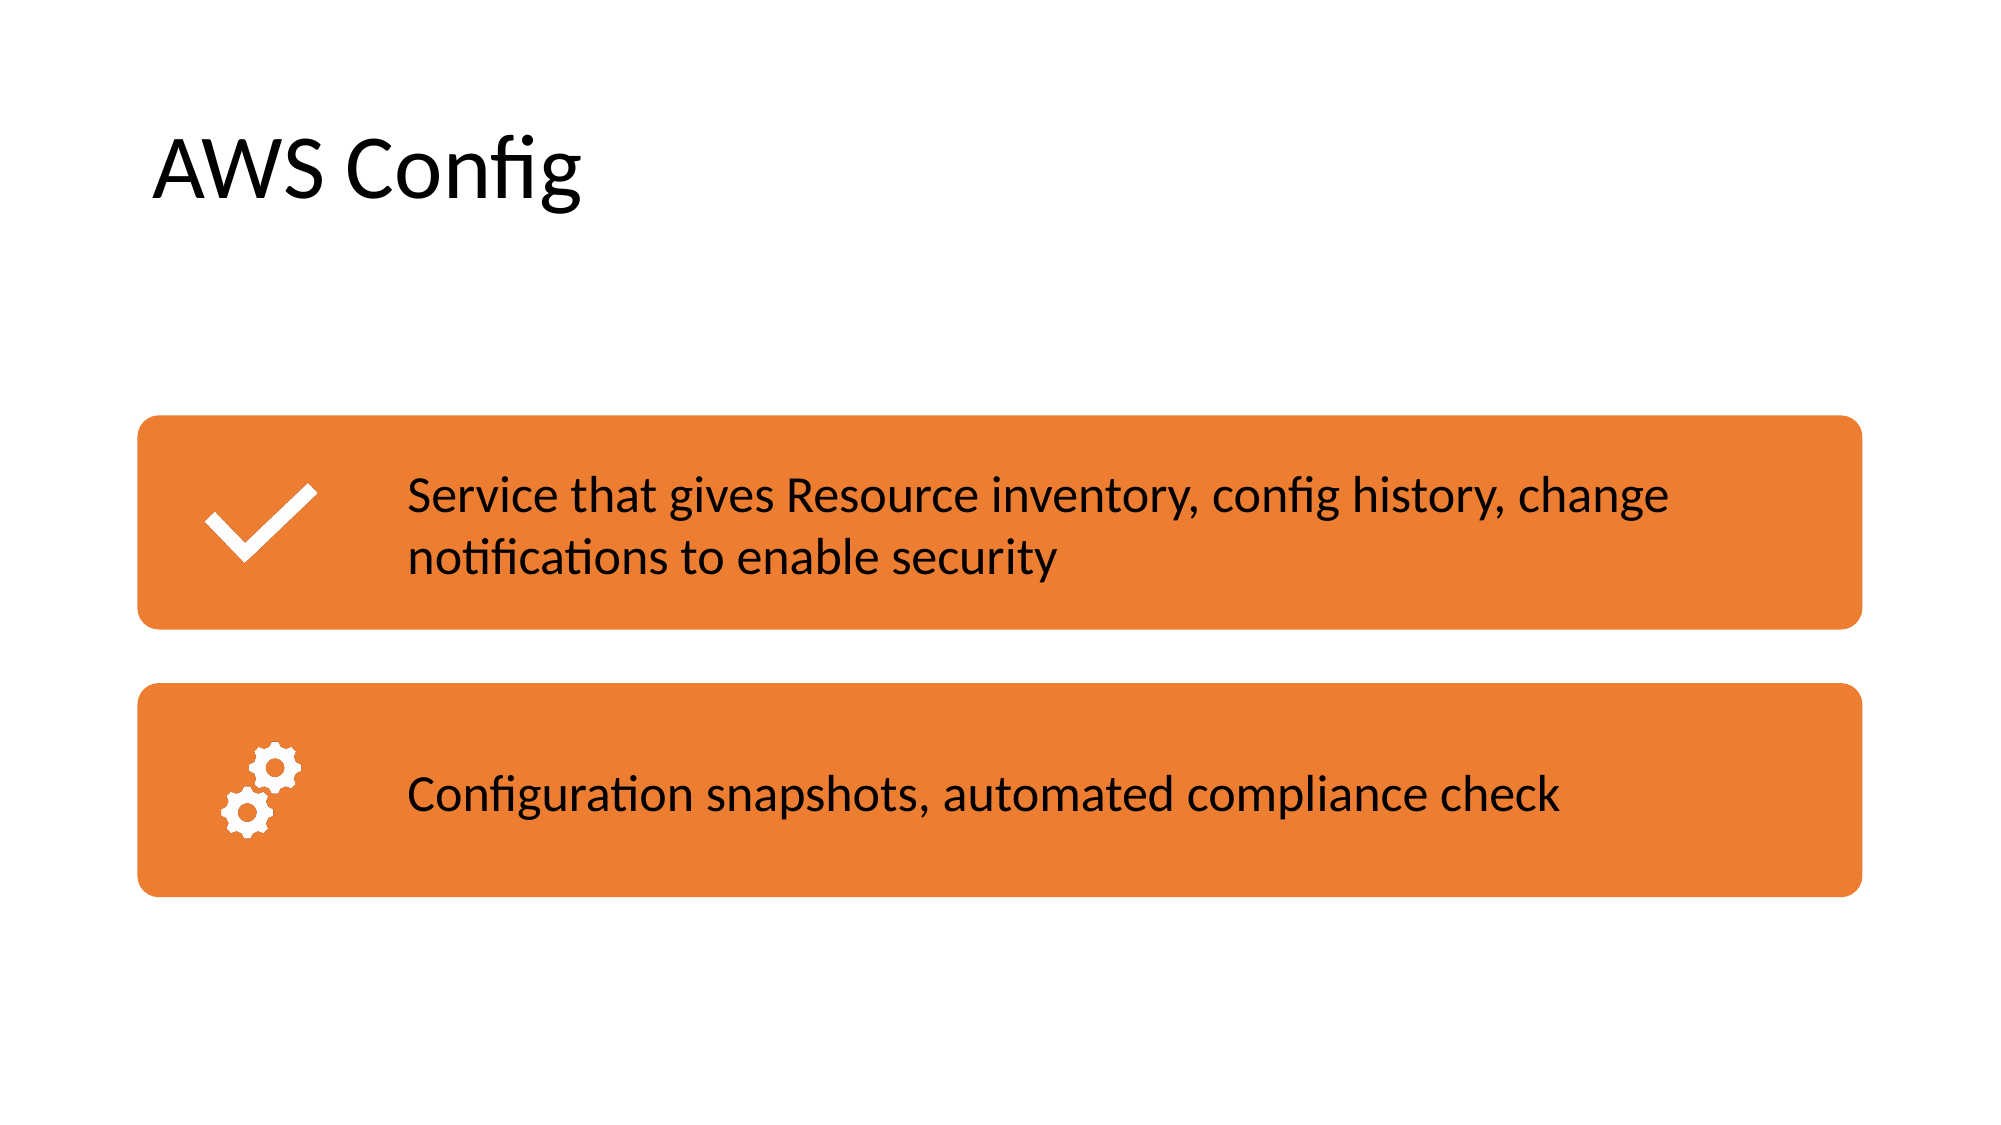

# AWS Config
Service that gives Resource inventory, config history, change notifications to enable security
Configuration snapshots, automated compliance check